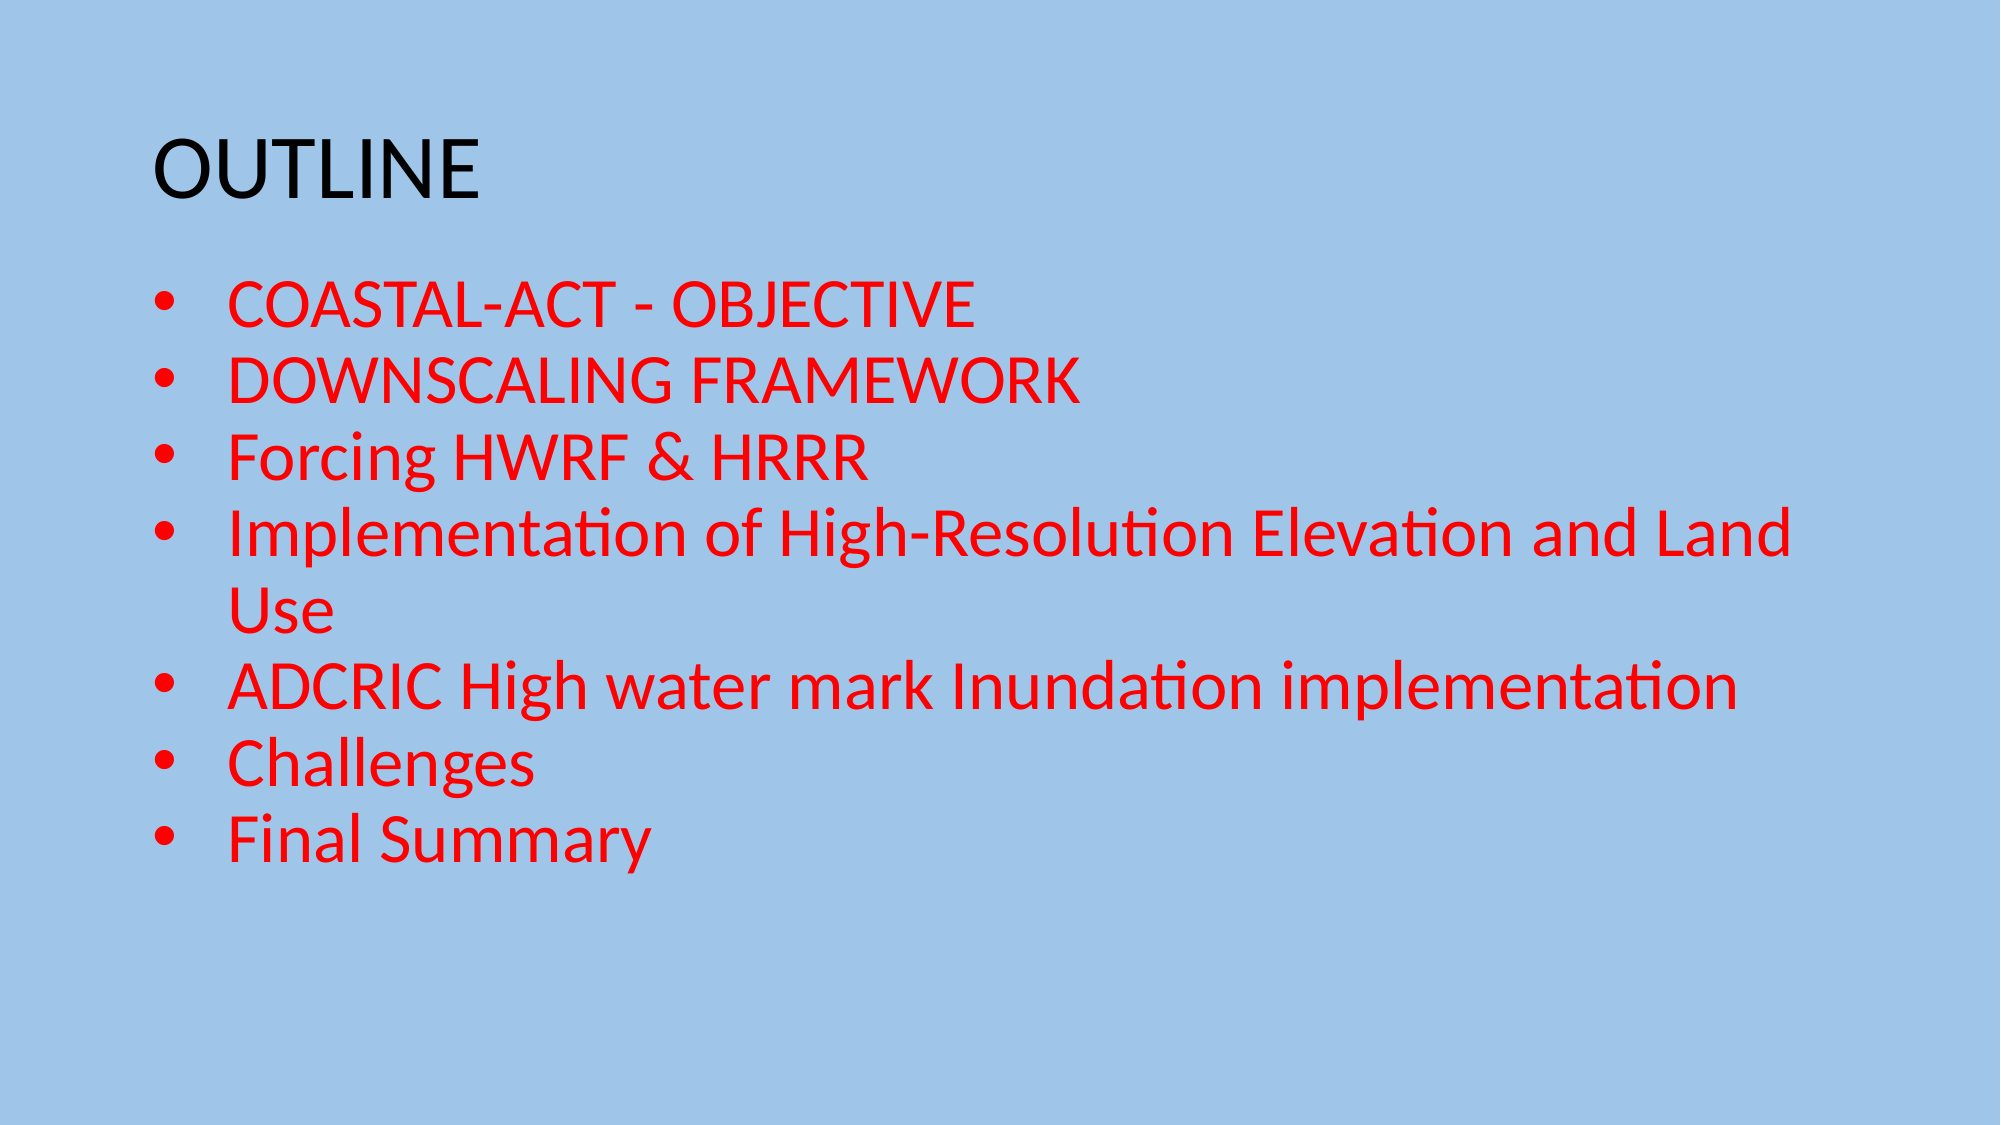

# OUTLINE
COASTAL-ACT - OBJECTIVE
DOWNSCALING FRAMEWORK
Forcing HWRF & HRRR
Implementation of High-Resolution Elevation and Land Use
ADCRIC High water mark Inundation implementation
Challenges
Final Summary